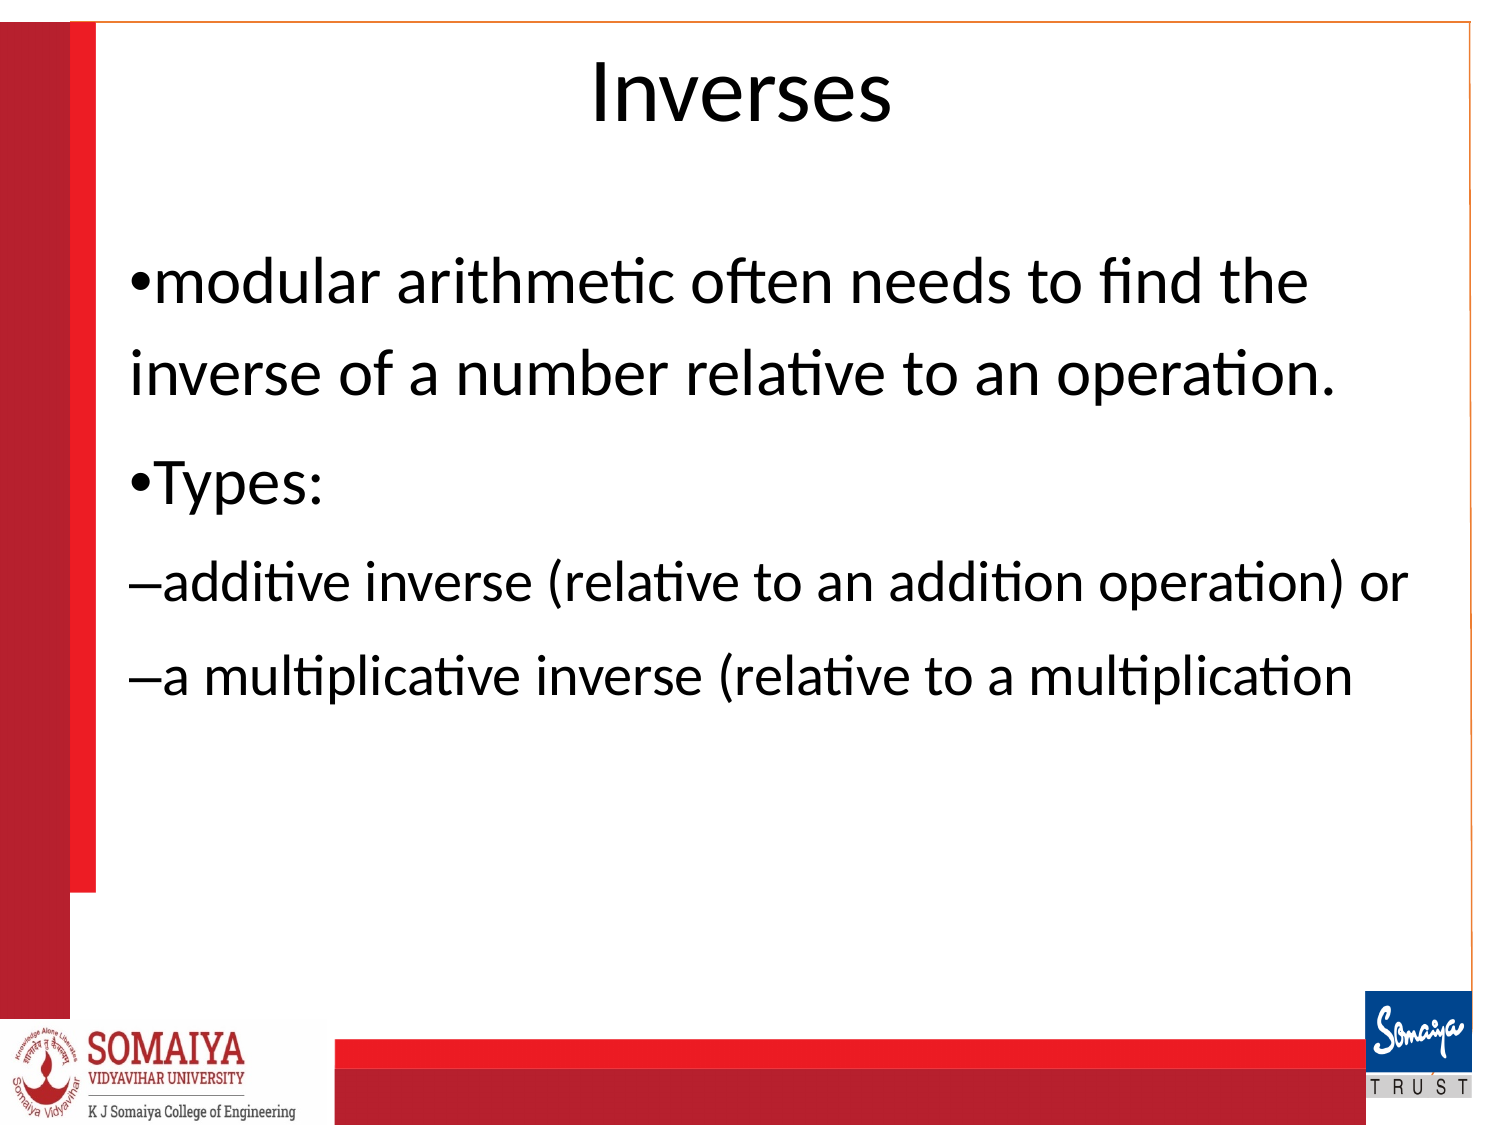

# Inverses
•modular arithmetic often needs to find the inverse of a number relative to an operation.
•Types:
–additive inverse (relative to an addition operation) or
–a multiplicative inverse (relative to a multiplication